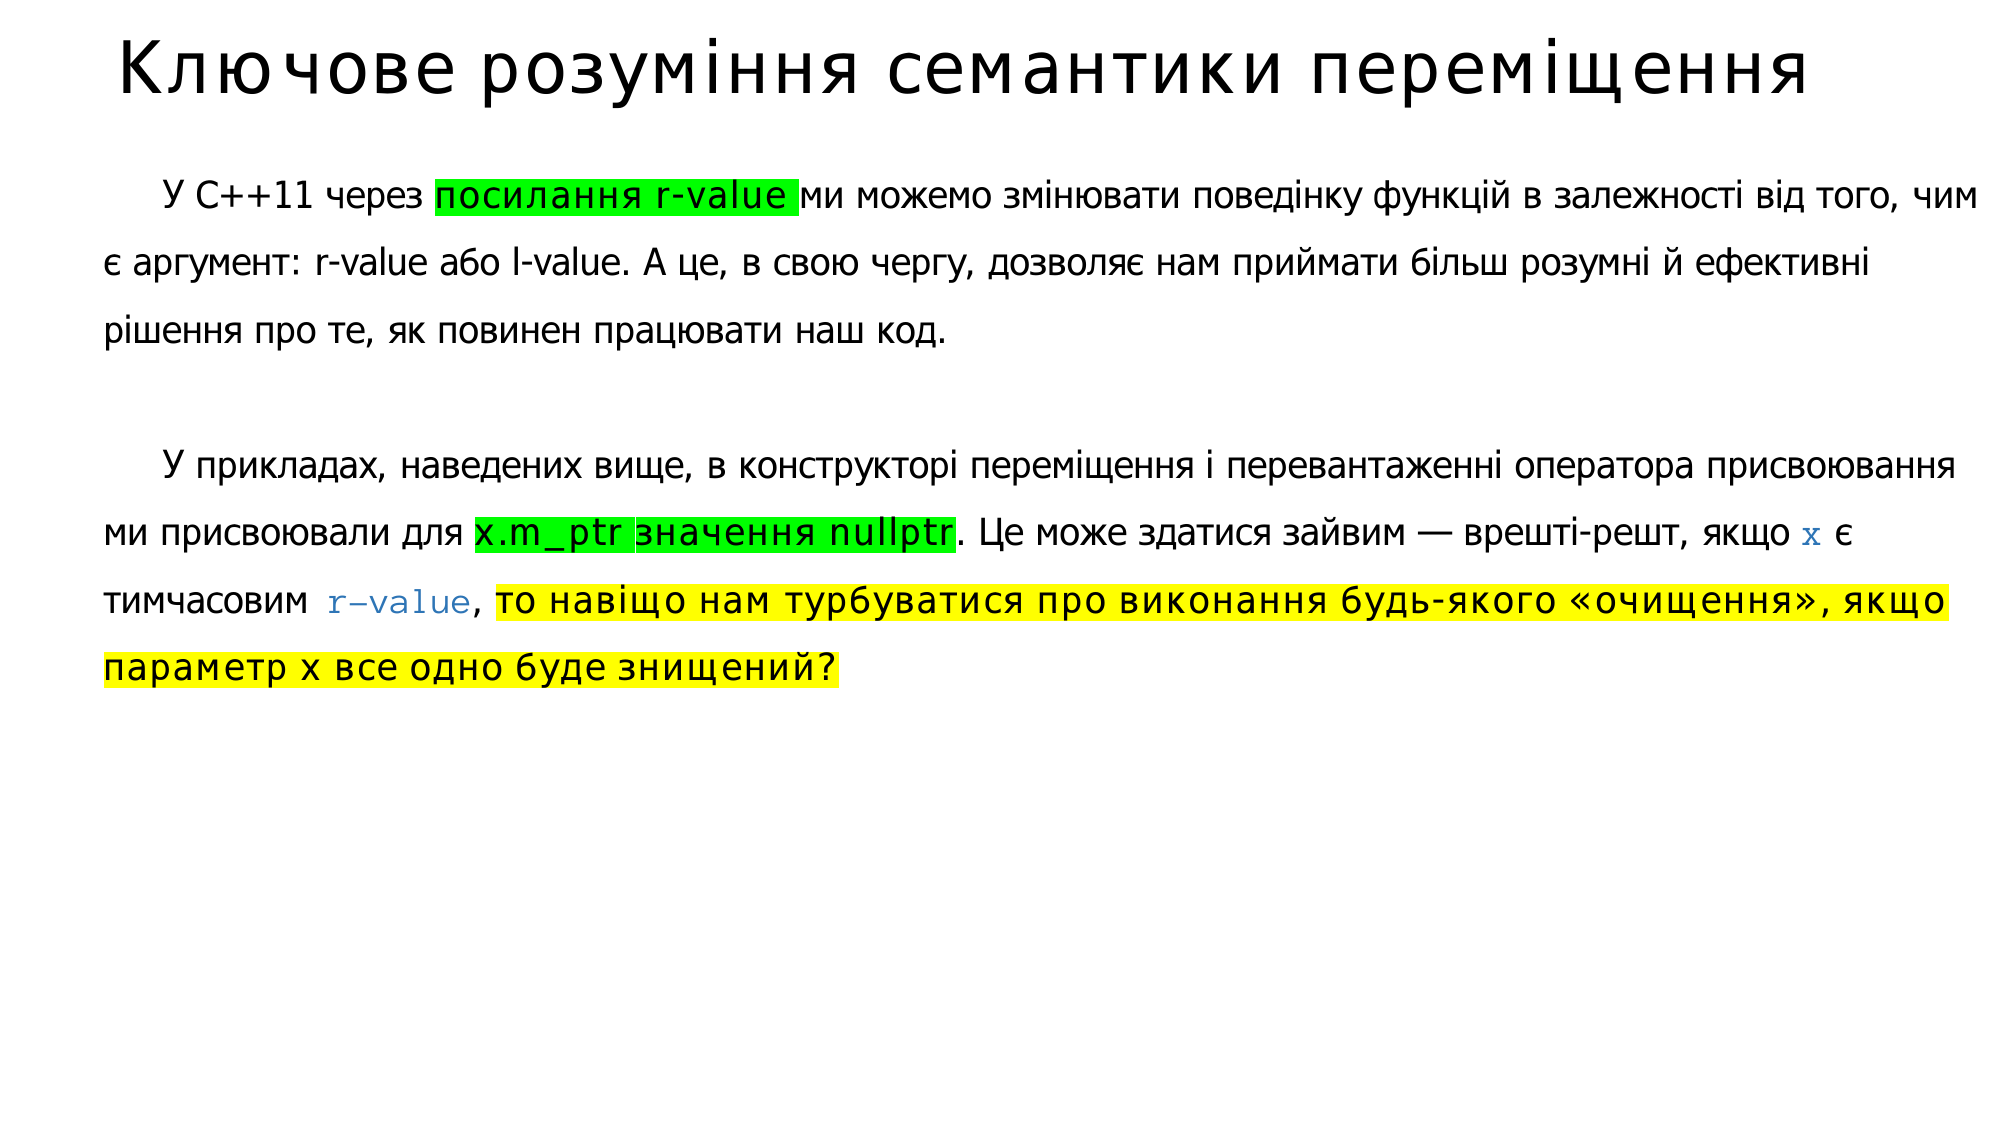

# Ключове розуміння семантики переміщення
У C++11 через посилання r-value ми можемо змінювати поведінку функцій в залежності від того, чим є аргумент: r-value або l-value. А це, в свою чергу, дозволяє нам приймати більш розумні й ефективні рішення про те, як повинен працювати наш код.

У прикладах, наведених вище, в конструкторі переміщення і перевантаженні оператора присвоювання ми присвоювали для x.m_ptr значення nullptr. Це може здатися зайвим — врешті-решт, якщо x є тимчасовим r-value, то навіщо нам турбуватися про виконання будь-якого «очищення», якщо параметр x все одно буде знищений?